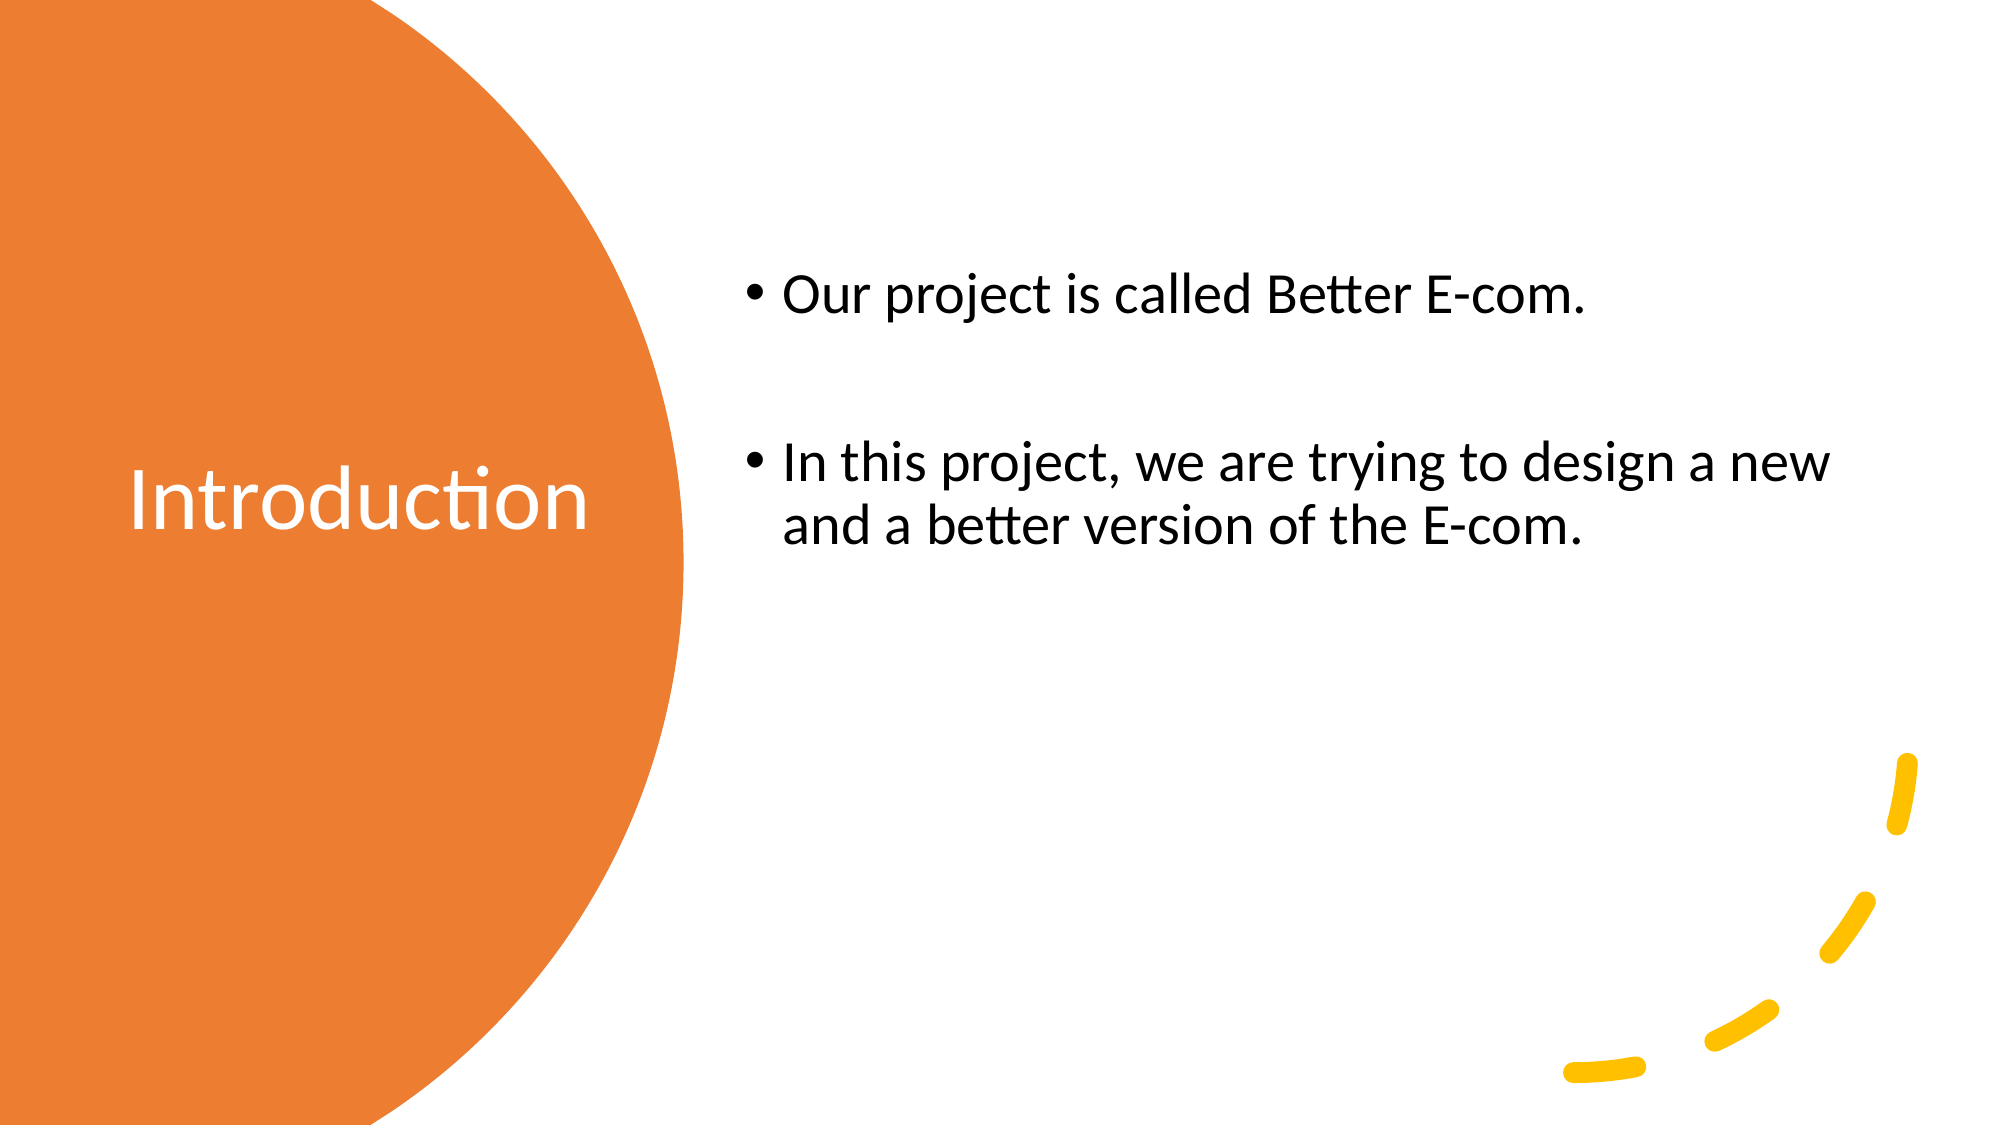

# Introduction
Our project is called Better E-com.

In this project, we are trying to design a new and a better version of the E-com.